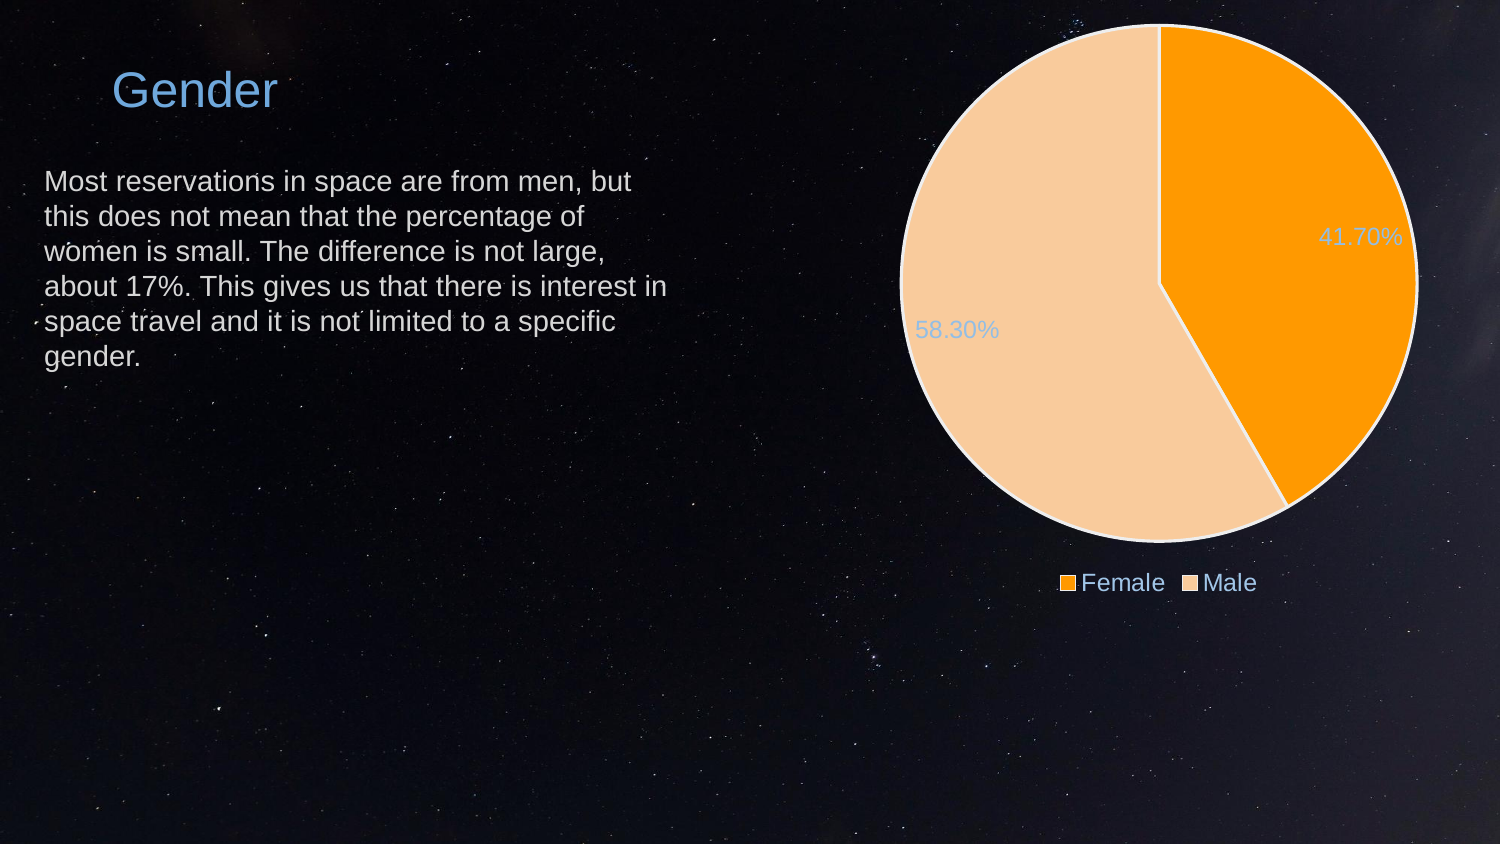

### Chart

| Category | Sales |
|---|---|
| Female | 0.417 |
| Male | 0.583 |
# Gender
Most reservations in space are from men, but this does not mean that the percentage of women is small. The difference is not large, about 17%. This gives us that there is interest in space travel and it is not limited to a specific gender.